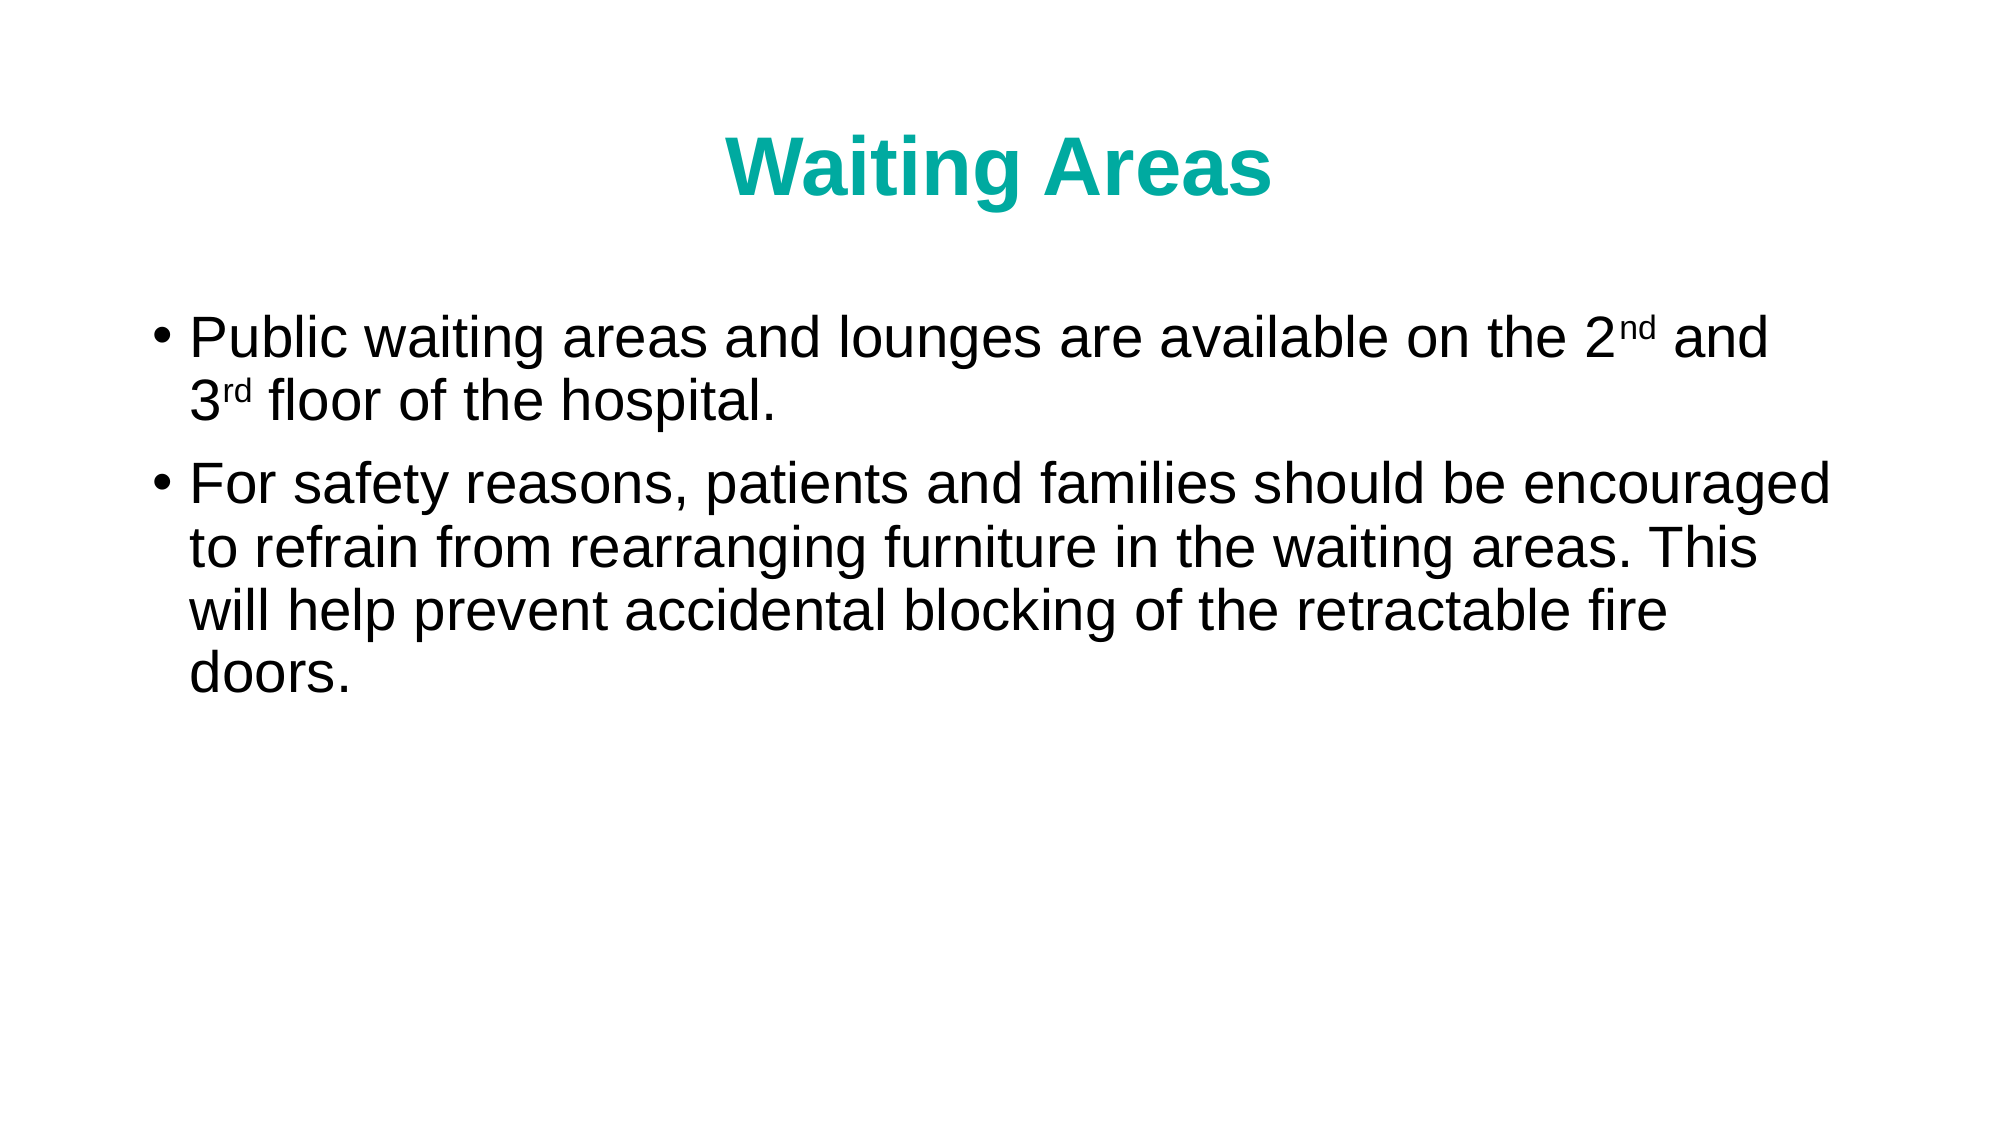

# Waiting Areas
Public waiting areas and lounges are available on the 2nd and 3rd floor of the hospital.
For safety reasons, patients and families should be encouraged to refrain from rearranging furniture in the waiting areas. This will help prevent accidental blocking of the retractable fire doors.